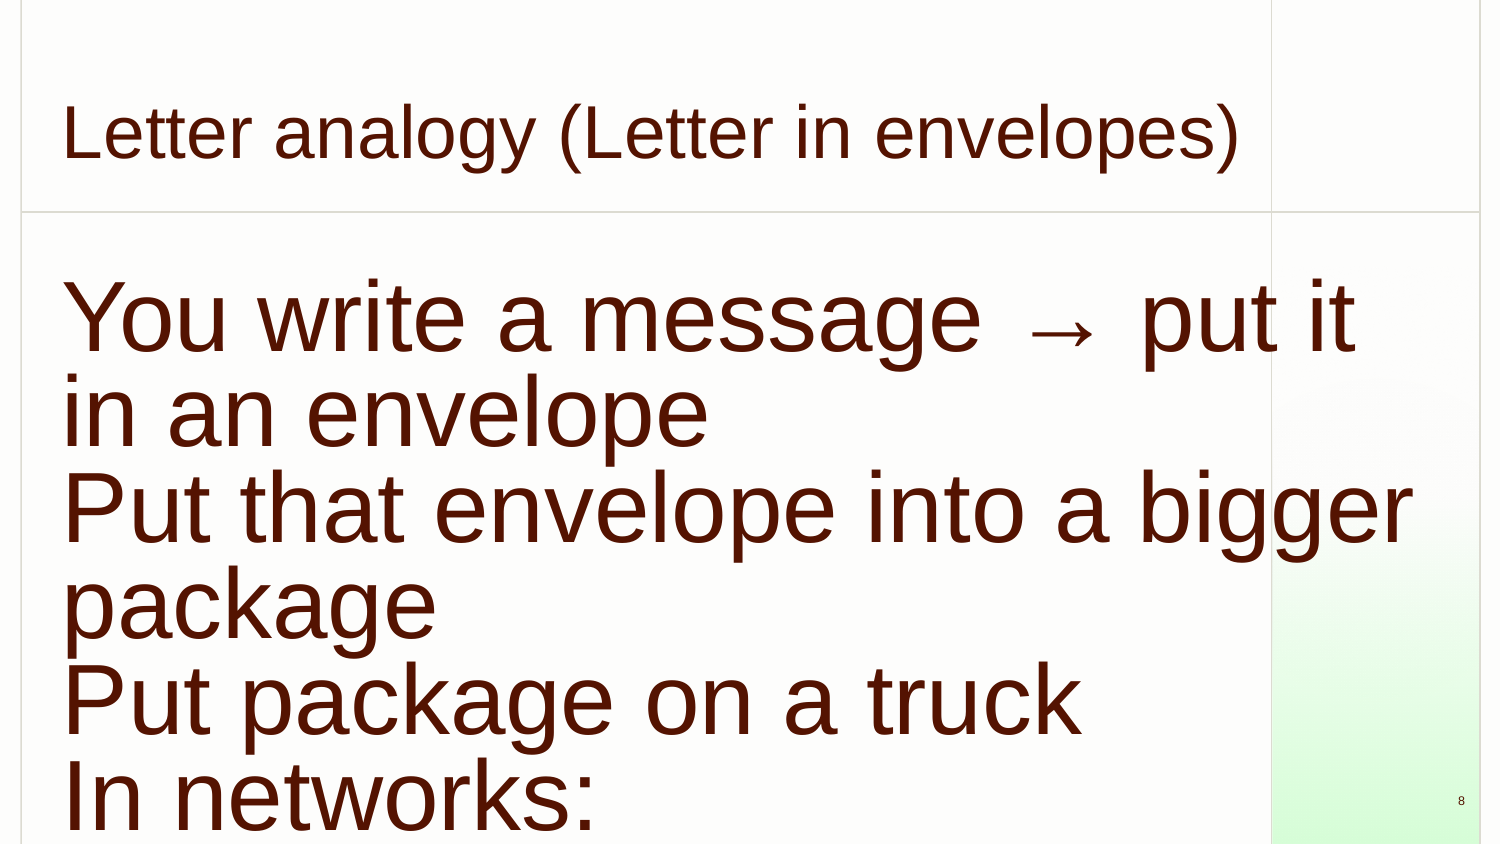

# Letter analogy (Letter in envelopes)
You write a message → put it in an envelope
Put that envelope into a bigger package
Put package on a truck
In networks:
Application data → segment → packet → frame → bits
Each “envelope” is a header added by a layer
(Data → TCP header → IP header → Ethernet header)
8